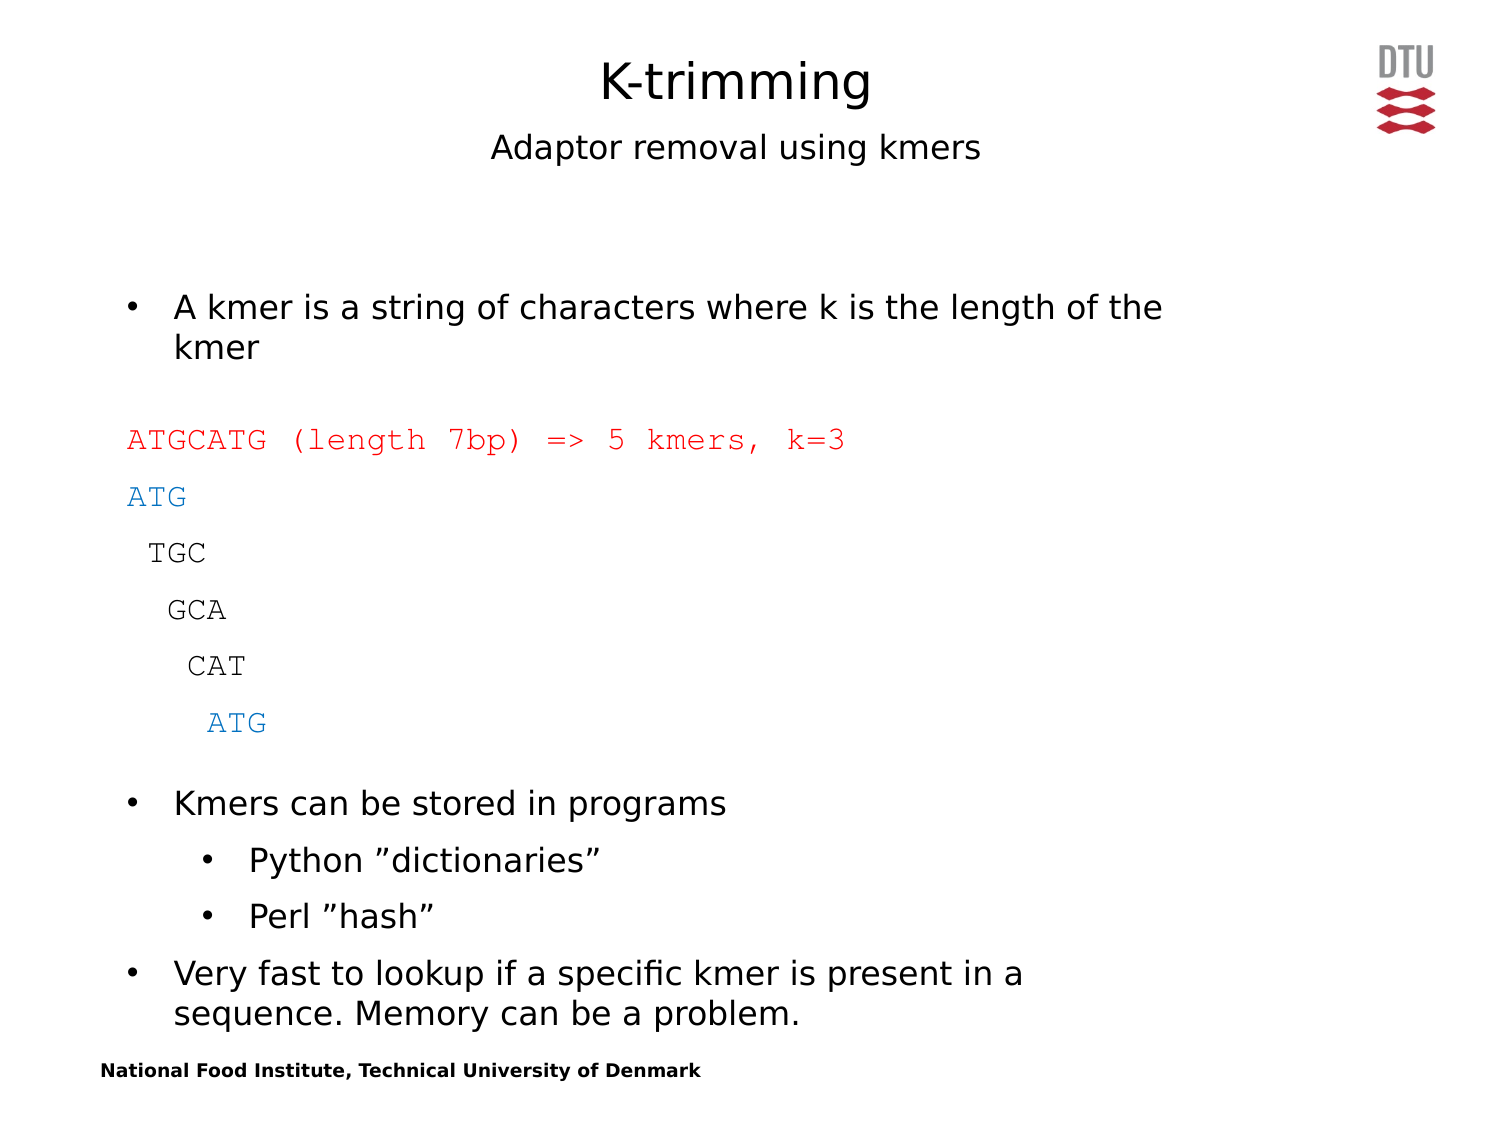

K-trimming
Adaptor removal using kmers
A kmer is a string of characters where k is the length of the kmer
ATGCATG (length 7bp) => 5 kmers, k=3
ATG
 TGC
  GCA
   CAT
    ATG

Kmers can be stored in programs
Python ”dictionaries”
Perl ”hash”
Very fast to lookup if a specific kmer is present in a sequence. Memory can be a problem.